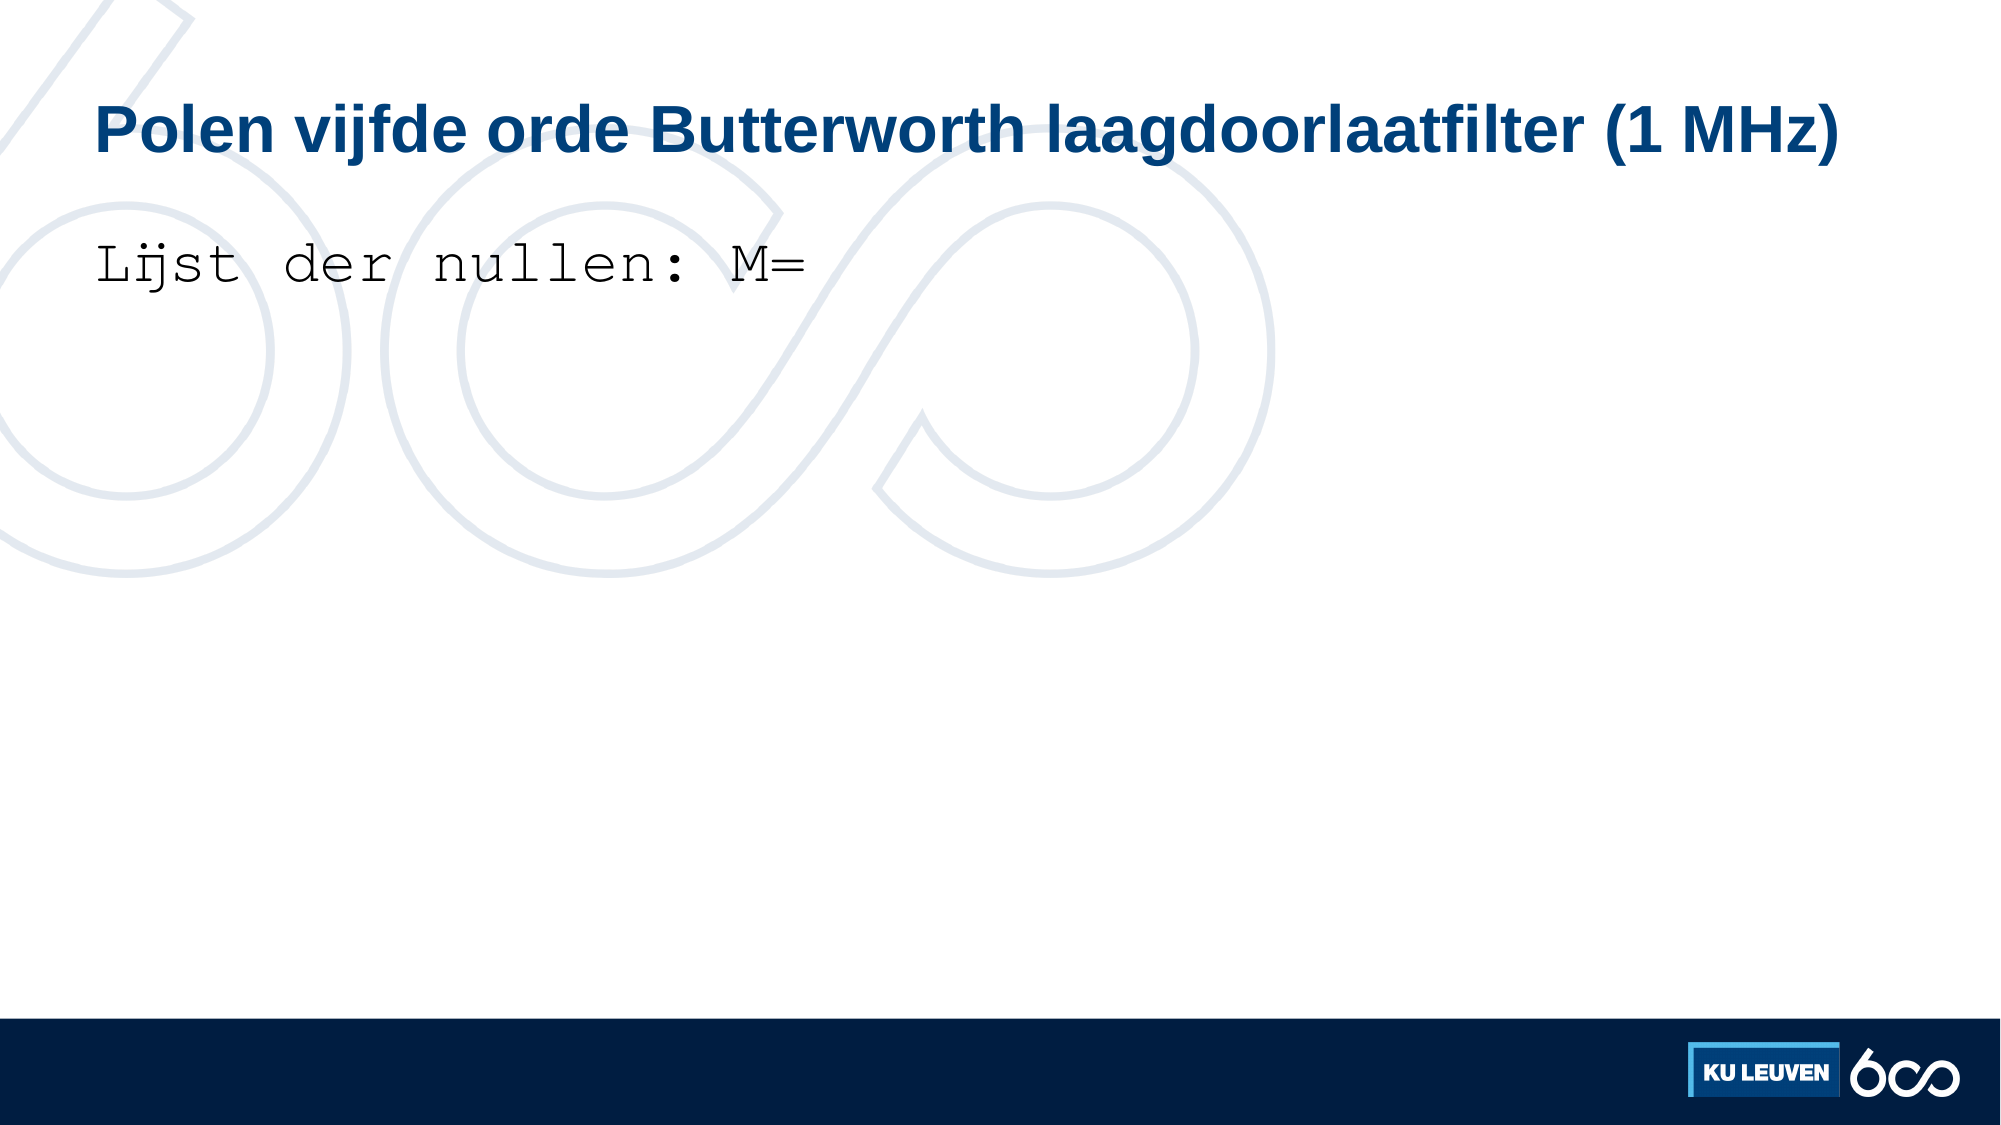

# Polen vijfde orde Butterworth laagdoorlaatfilter (1 MHz)
Lijst der nullen: M=